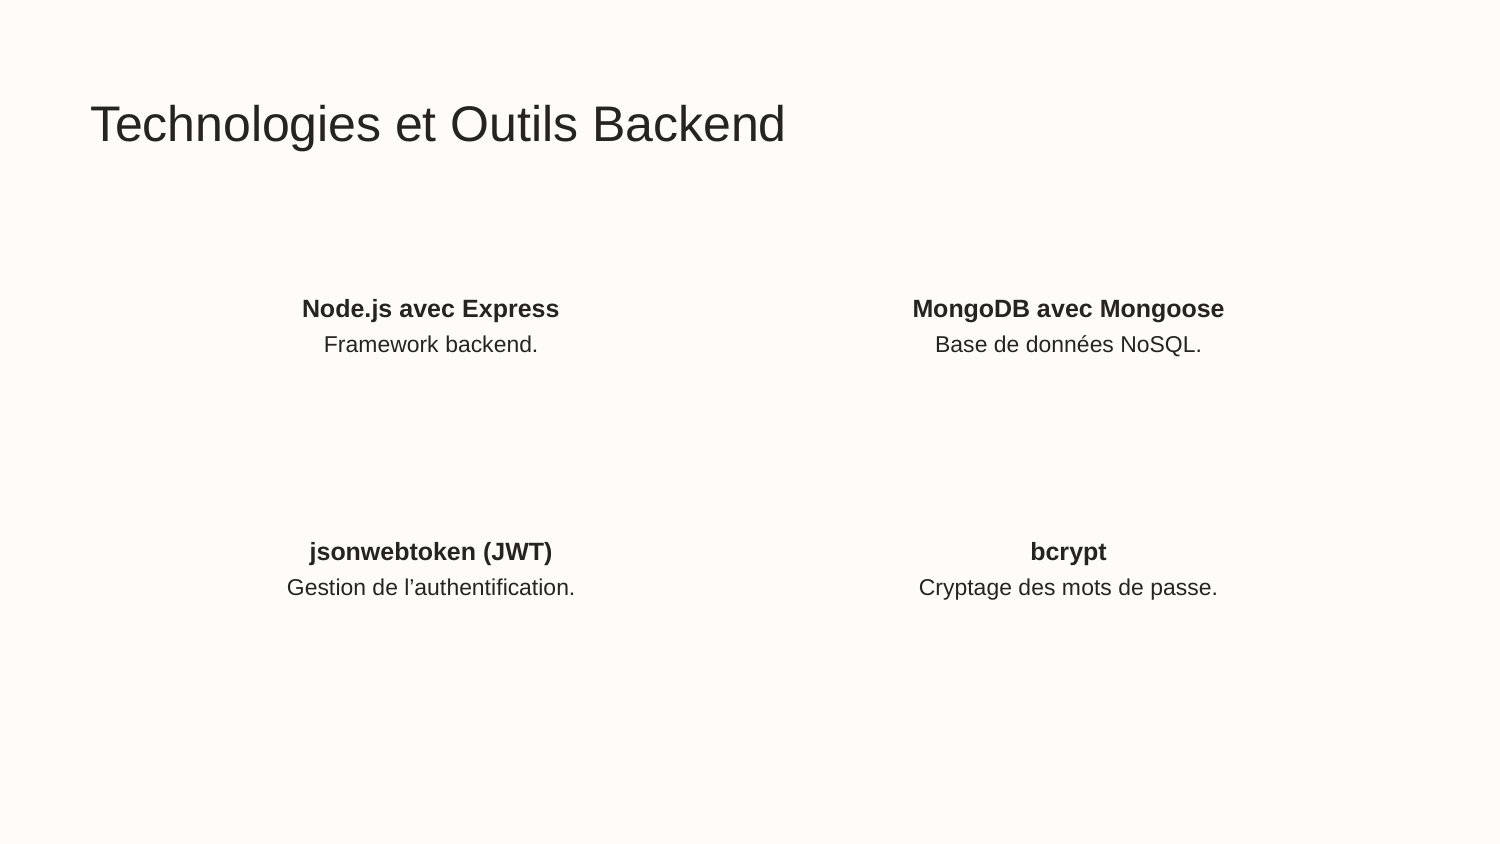

Technologies et Outils Backend

Node.js avec Express
MongoDB avec Mongoose
Framework backend.
Base de données NoSQL.
jsonwebtoken (JWT)
bcrypt
Gestion de l’authentification.
Cryptage des mots de passe.